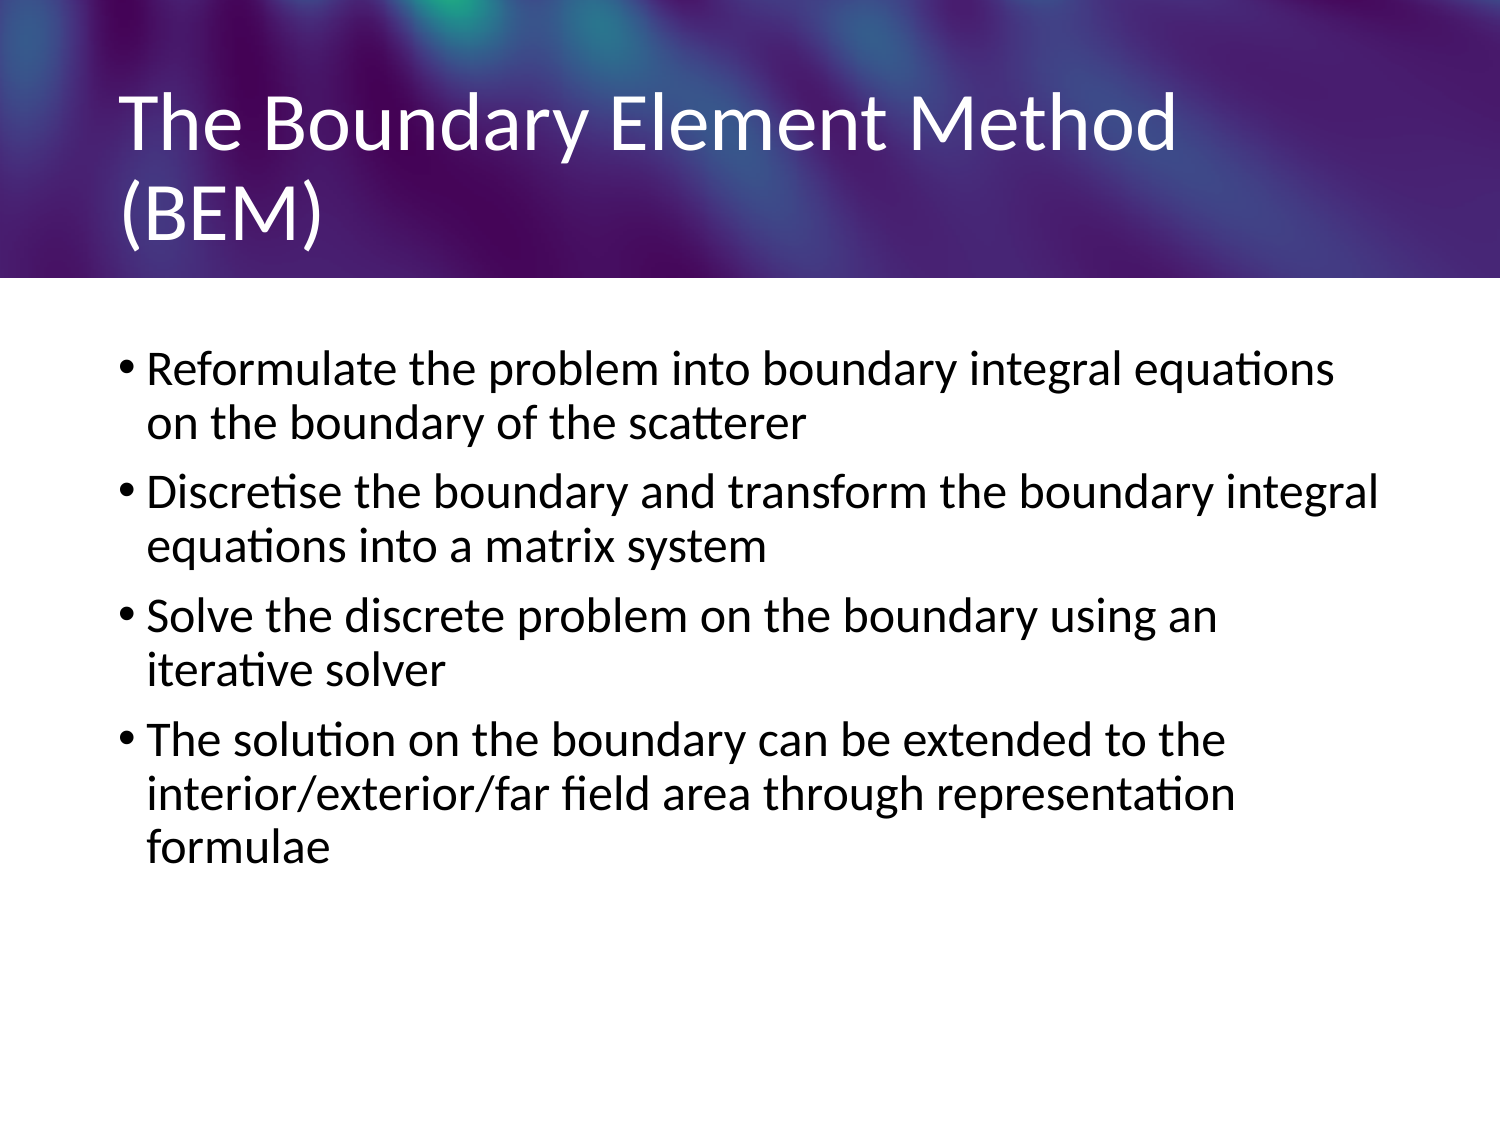

# The Boundary Element Method (BEM)
Reformulate the problem into boundary integral equations on the boundary of the scatterer
Discretise the boundary and transform the boundary integral equations into a matrix system
Solve the discrete problem on the boundary using an iterative solver
The solution on the boundary can be extended to the interior/exterior/far field area through representation formulae